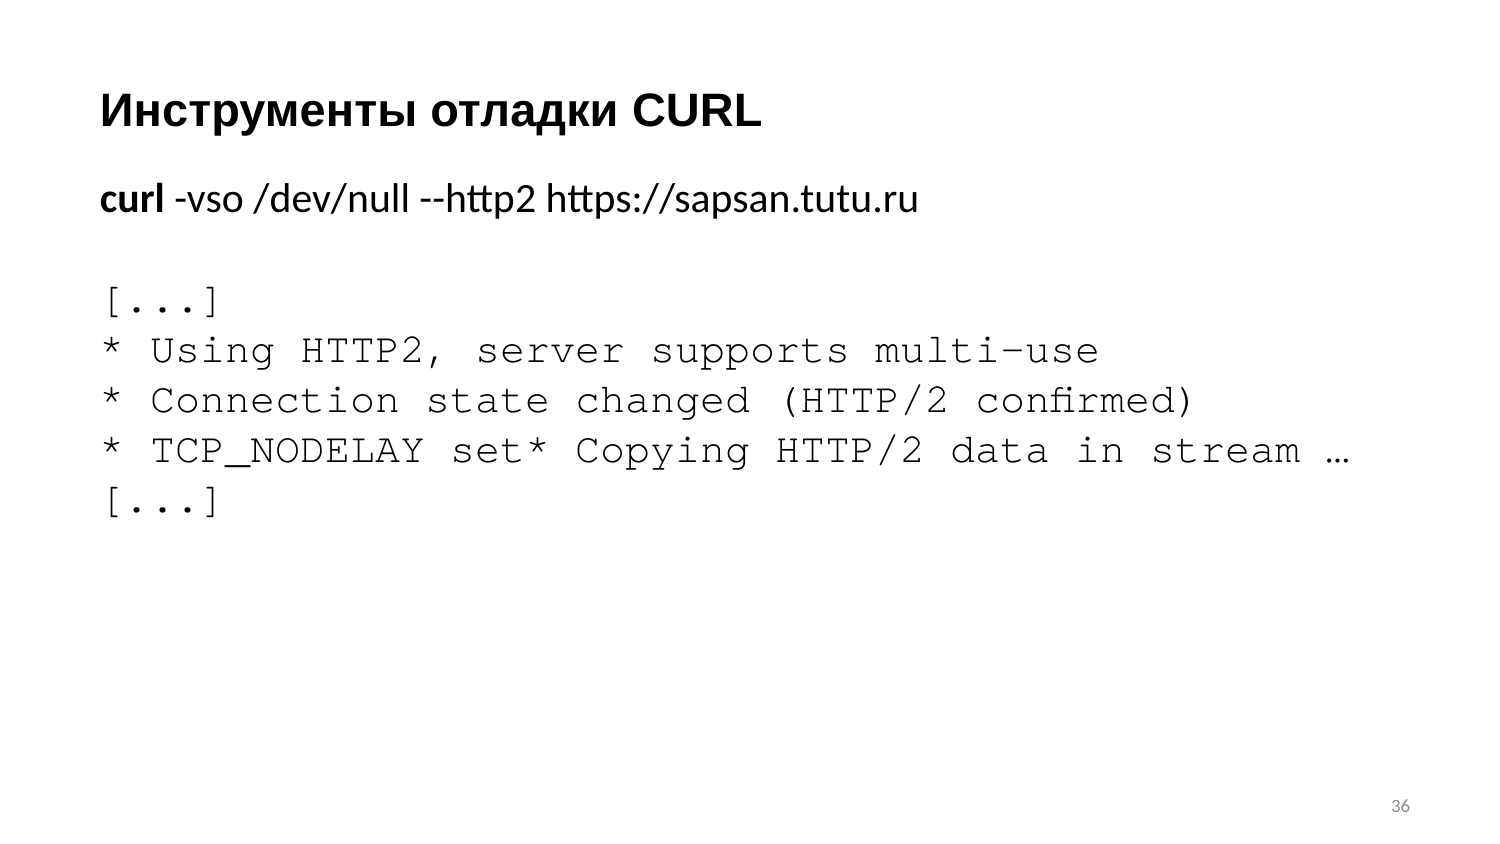

Инструменты отладки CURL
curl -vso /dev/null --http2 https://sapsan.tutu.ru

[...]
* Using HTTP2, server supports multi-use
* Connection state changed (HTTP/2 confirmed)
* TCP_NODELAY set* Copying HTTP/2 data in stream …
[...]
36